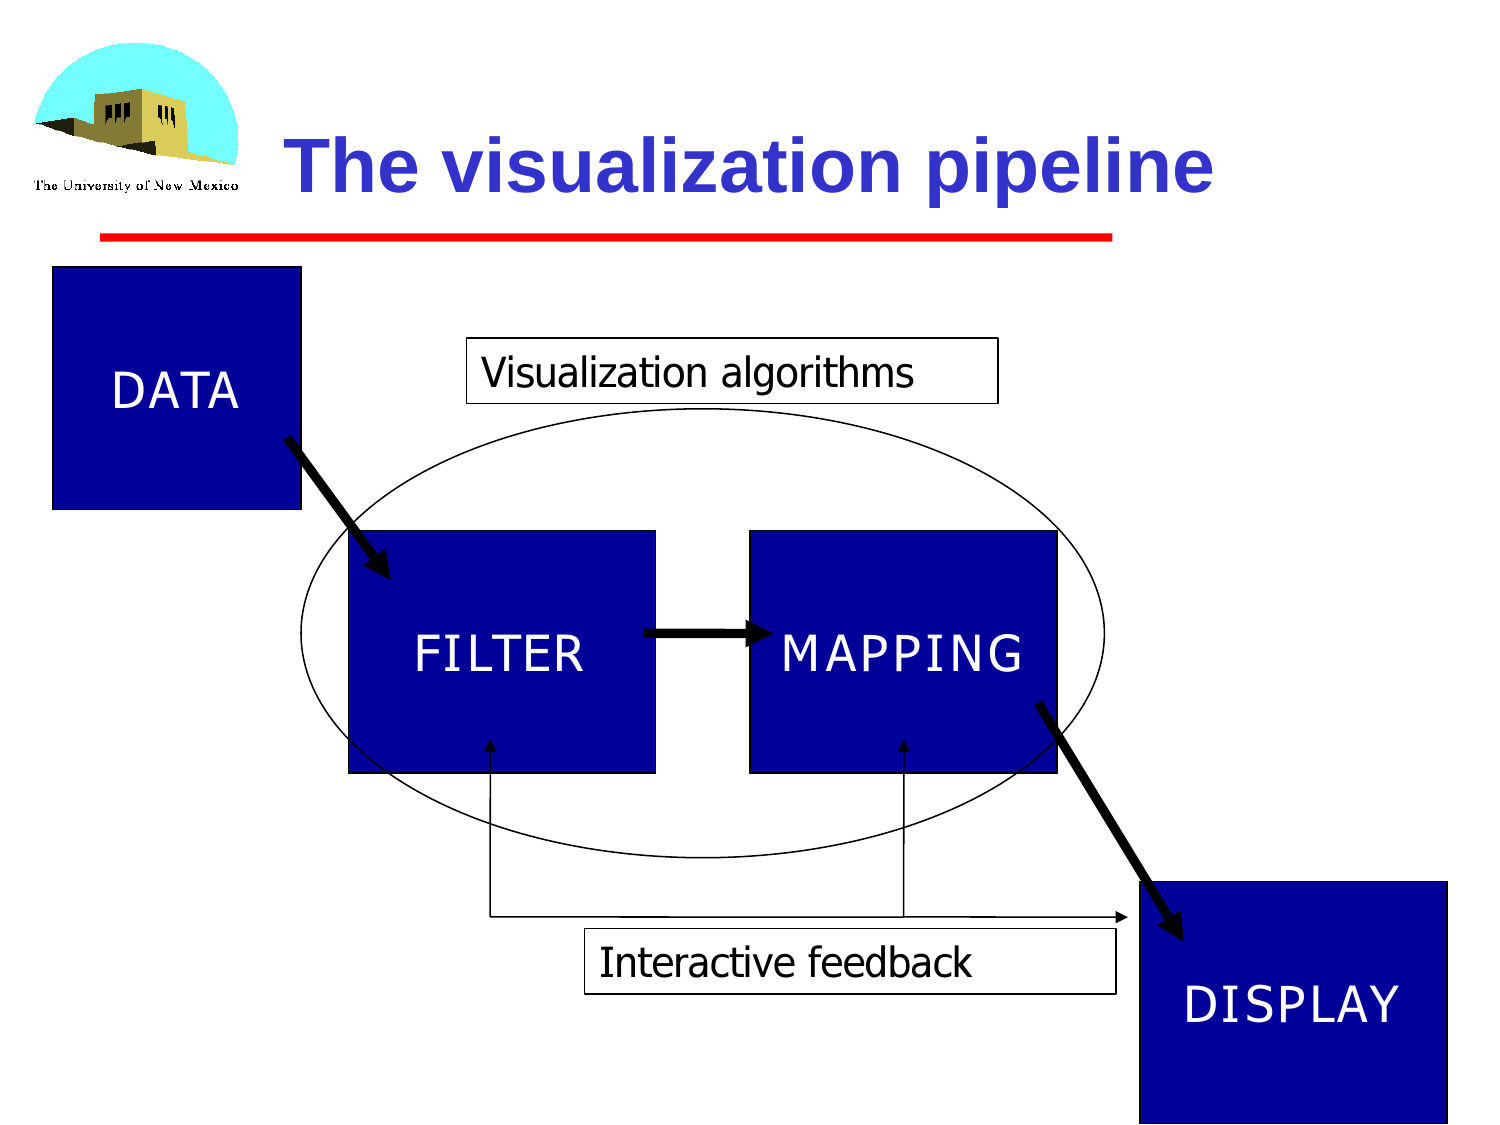

# The visualization pipeline

DATA

Visualization algorithms

FILTER

MAPPING

DISPLAY

Interactive feedback